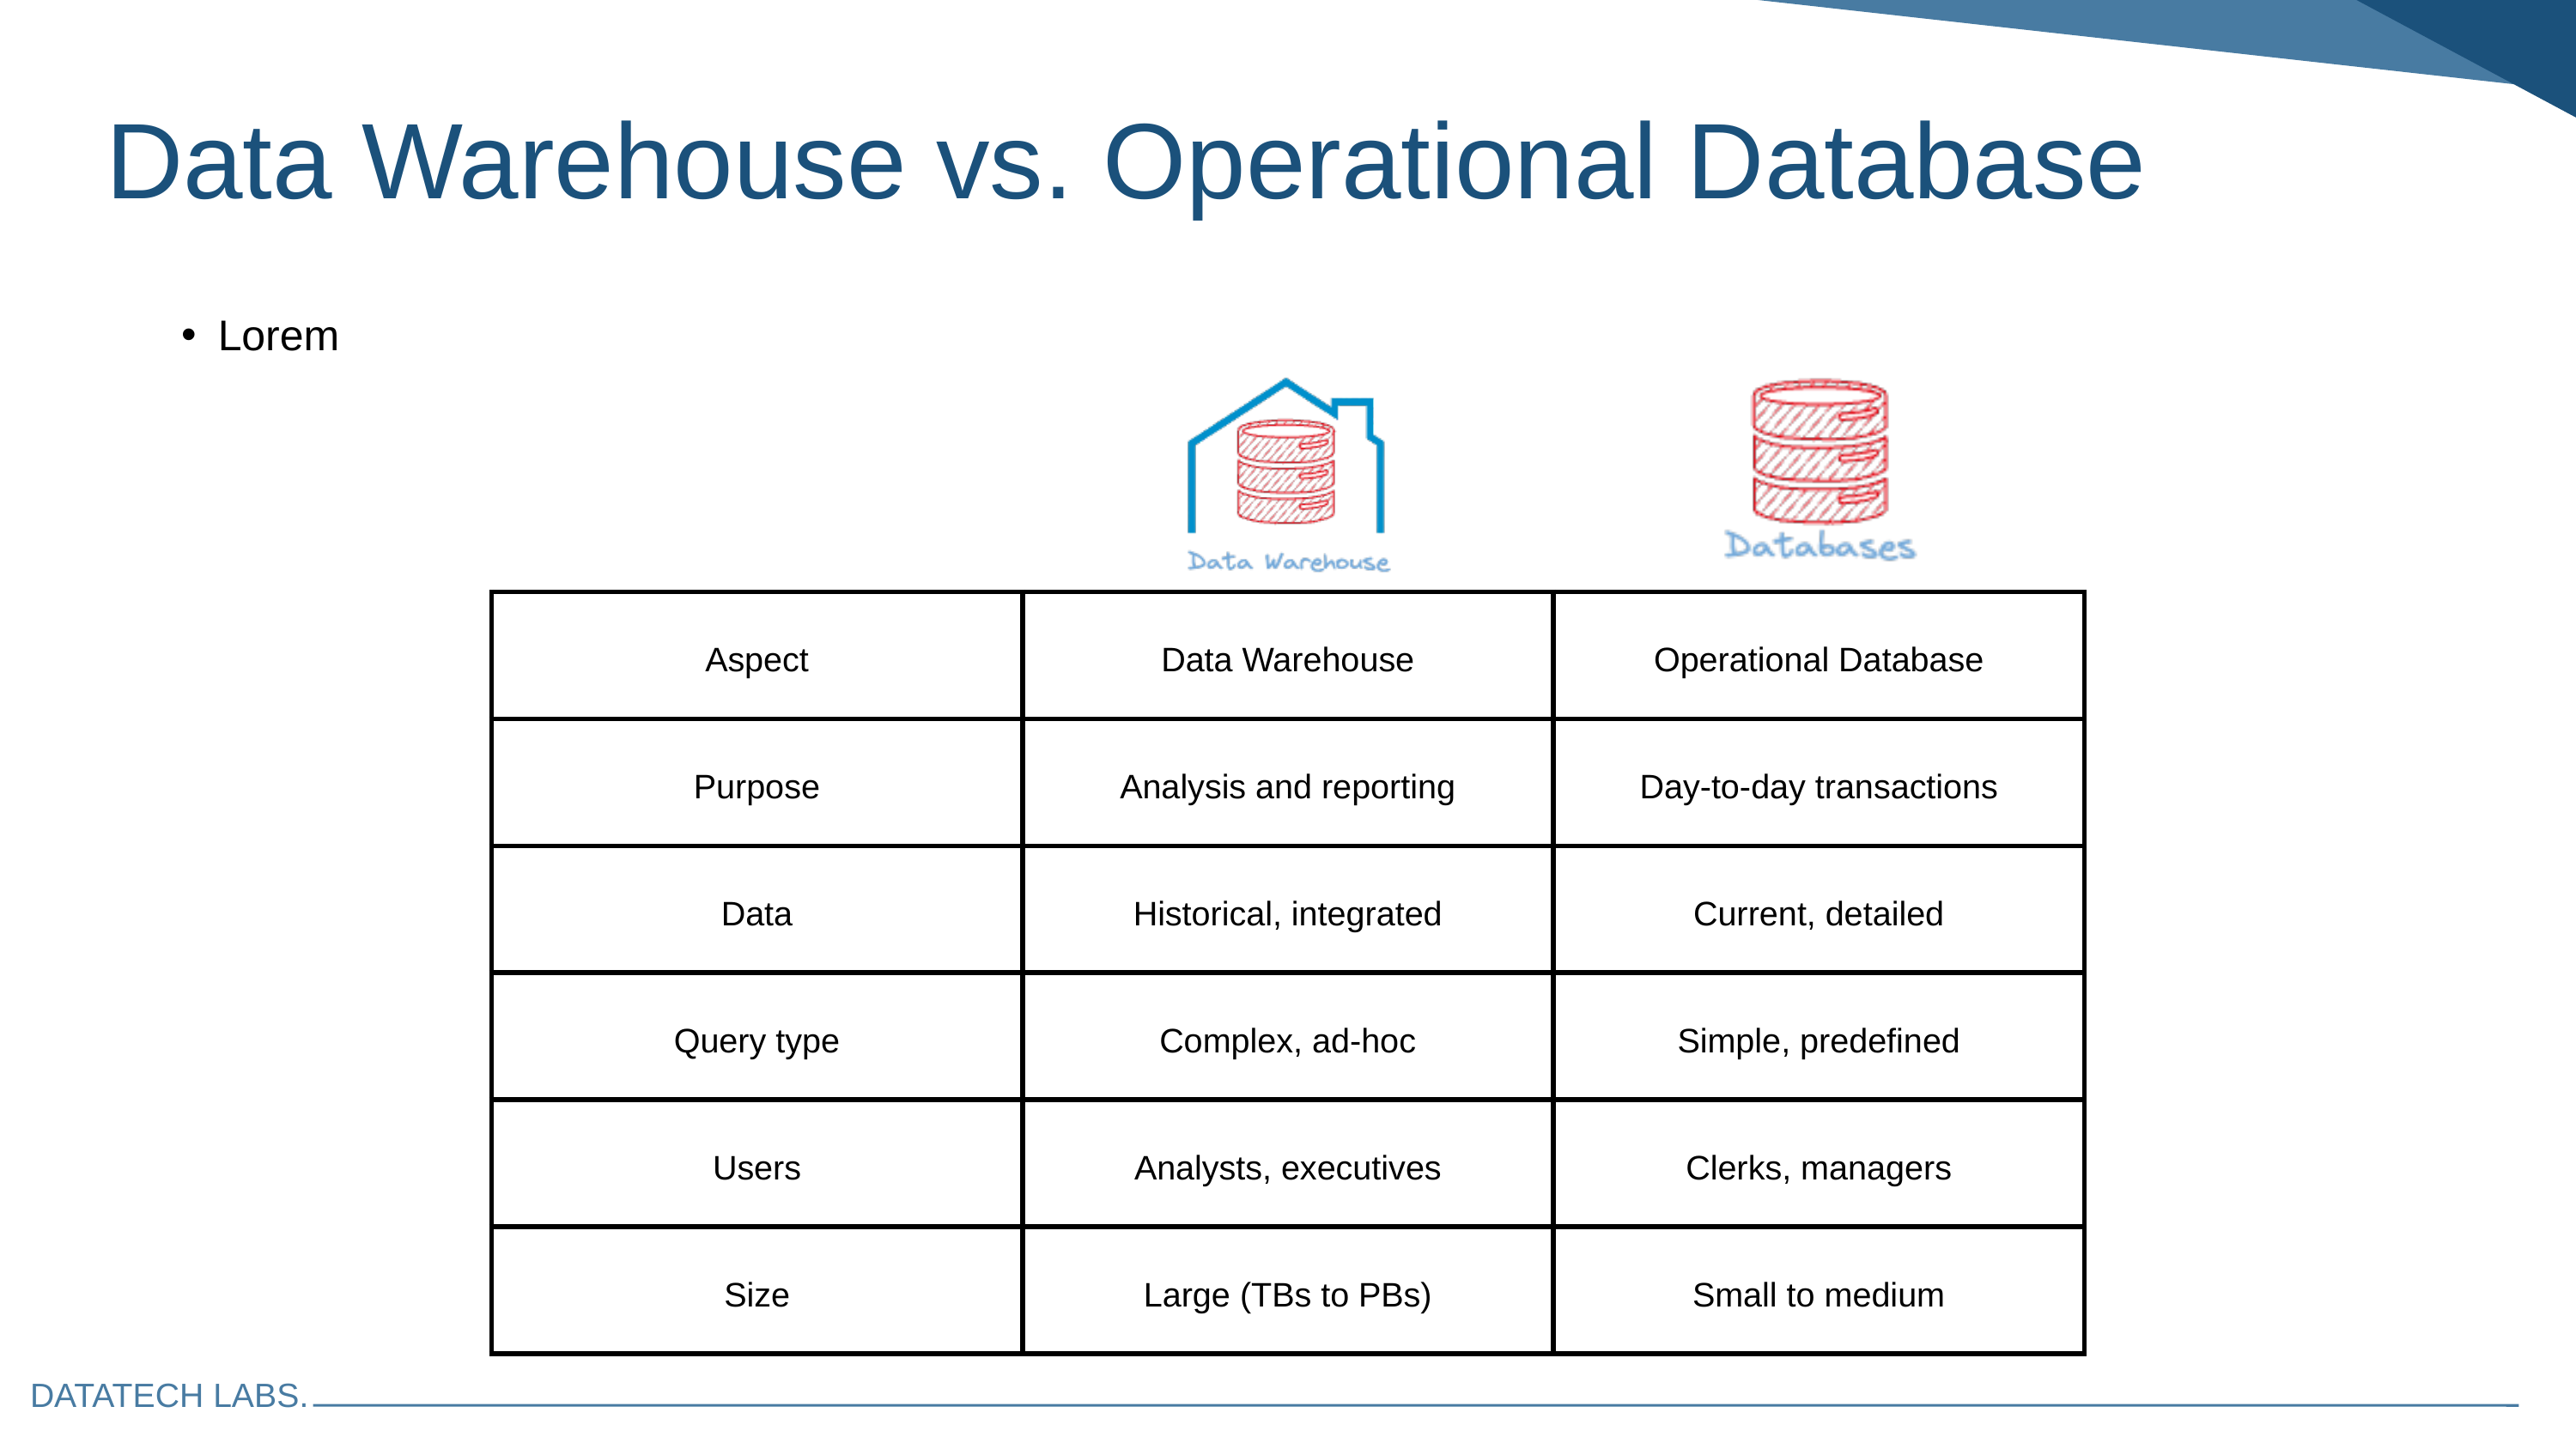

Data Warehouse vs. Operational Database
Lorem

| Aspect | Data Warehouse | Operational Database |
| --- | --- | --- |
| Purpose | Analysis and reporting | Day-to-day transactions |
| Data | Historical, integrated | Current, detailed |
| Query type | Complex, ad-hoc | Simple, predefined |
| Users | Analysts, executives | Clerks, managers |
| Size | Large (TBs to PBs) | Small to medium |
DATATECH LABS.